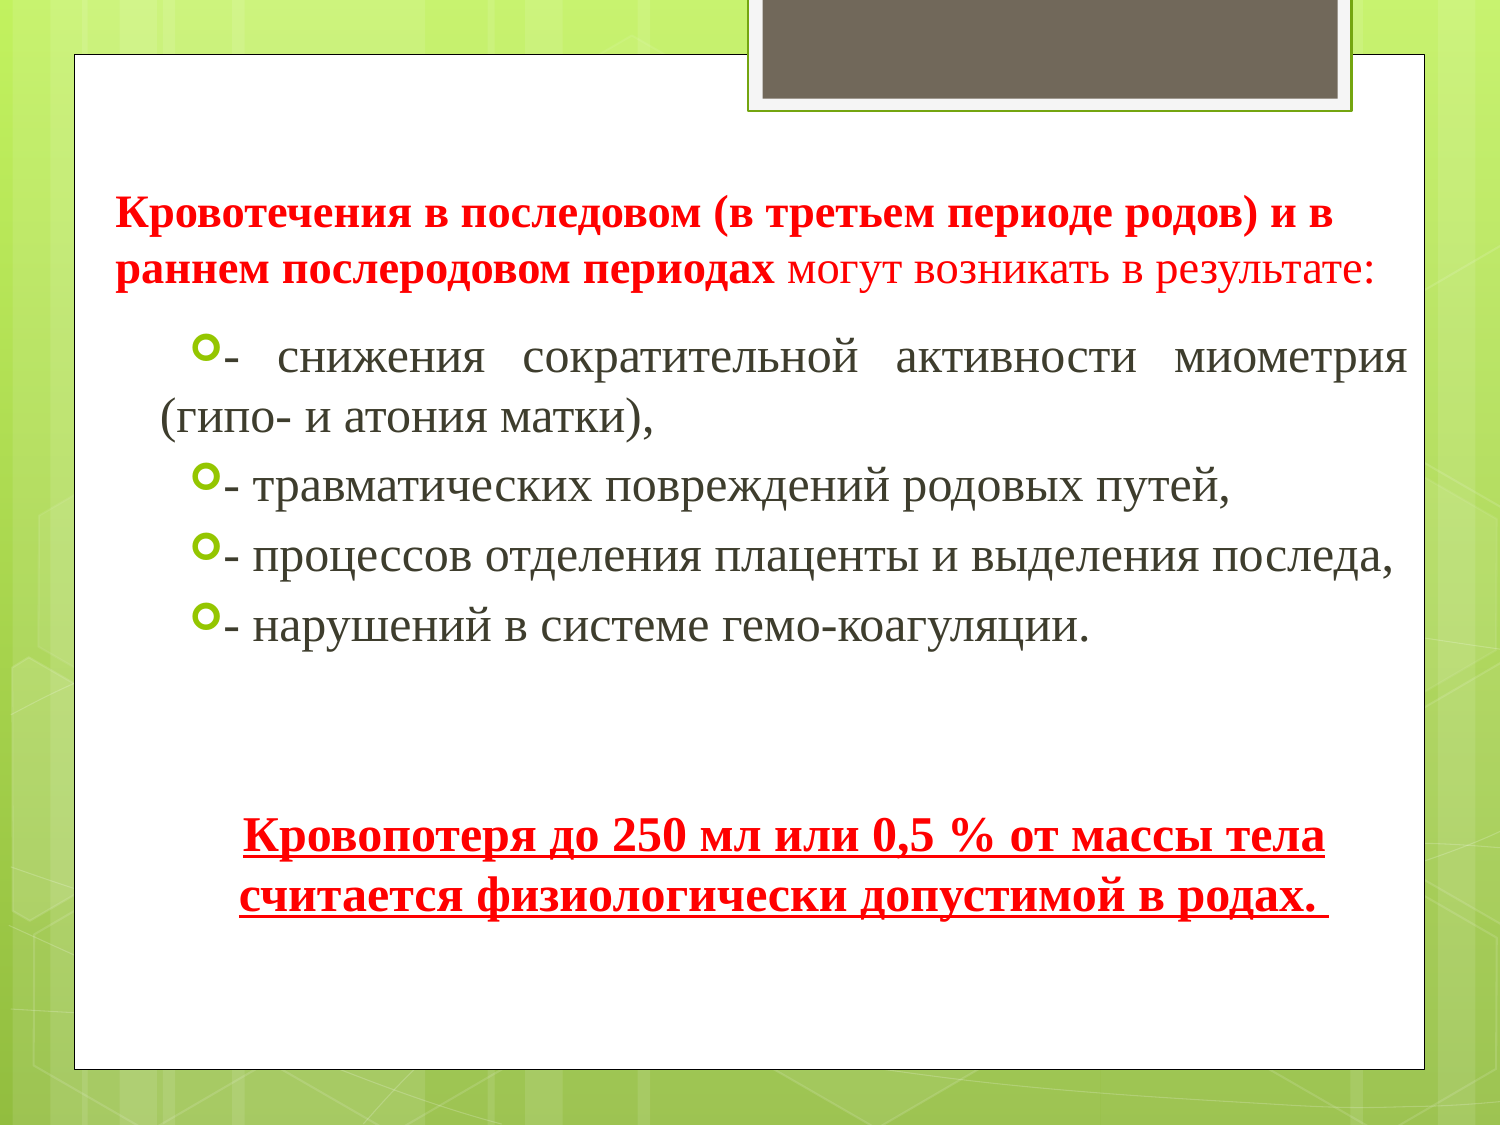

# Кровотечения в последовом (в третьем периоде родов) и в раннем послеродовом периодах могут возникать в результате:
- снижения сократительной активности миометрия (гипо- и атония матки),
- травматических повреждений родовых путей,
- процессов отделения плаценты и выделения последа,
- нарушений в системе гемо-коагуляции.

Кровопотеря до 250 мл или 0,5 % от массы тела считается физиологически допустимой в родах.